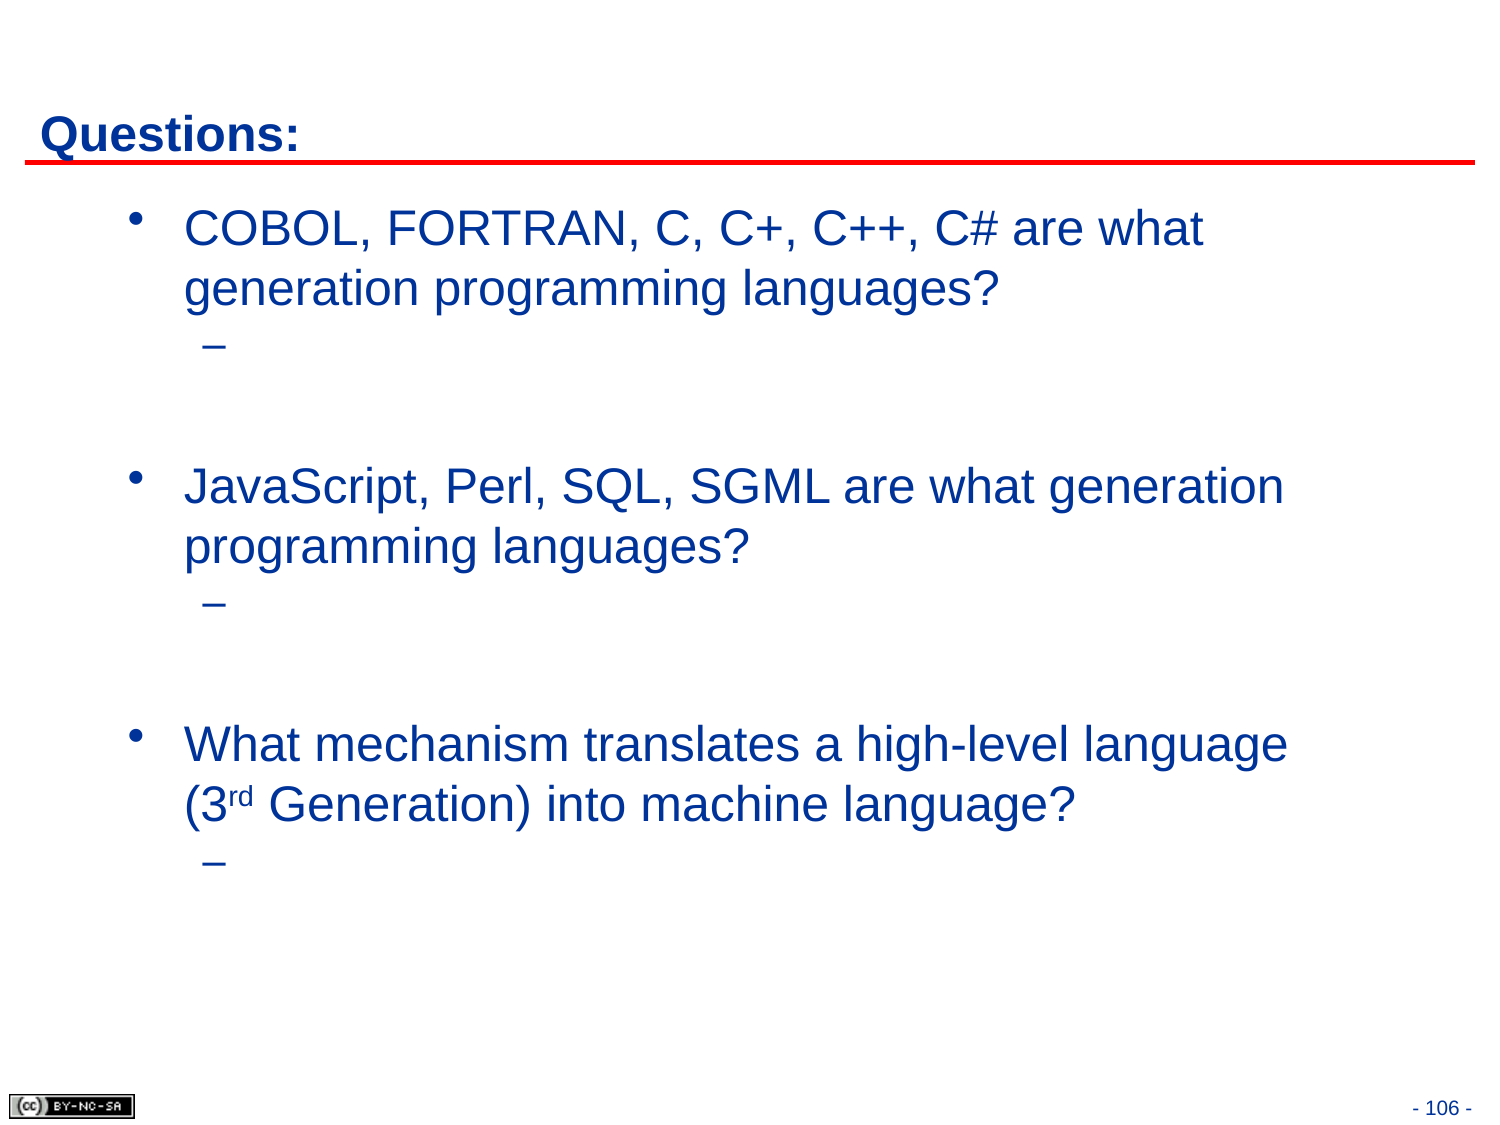

# Questions:
COBOL, FORTRAN, C, C+, C++, C# are what generation programming languages?

JavaScript, Perl, SQL, SGML are what generation programming languages?

What mechanism translates a high-level language (3rd Generation) into machine language?

- 106 -